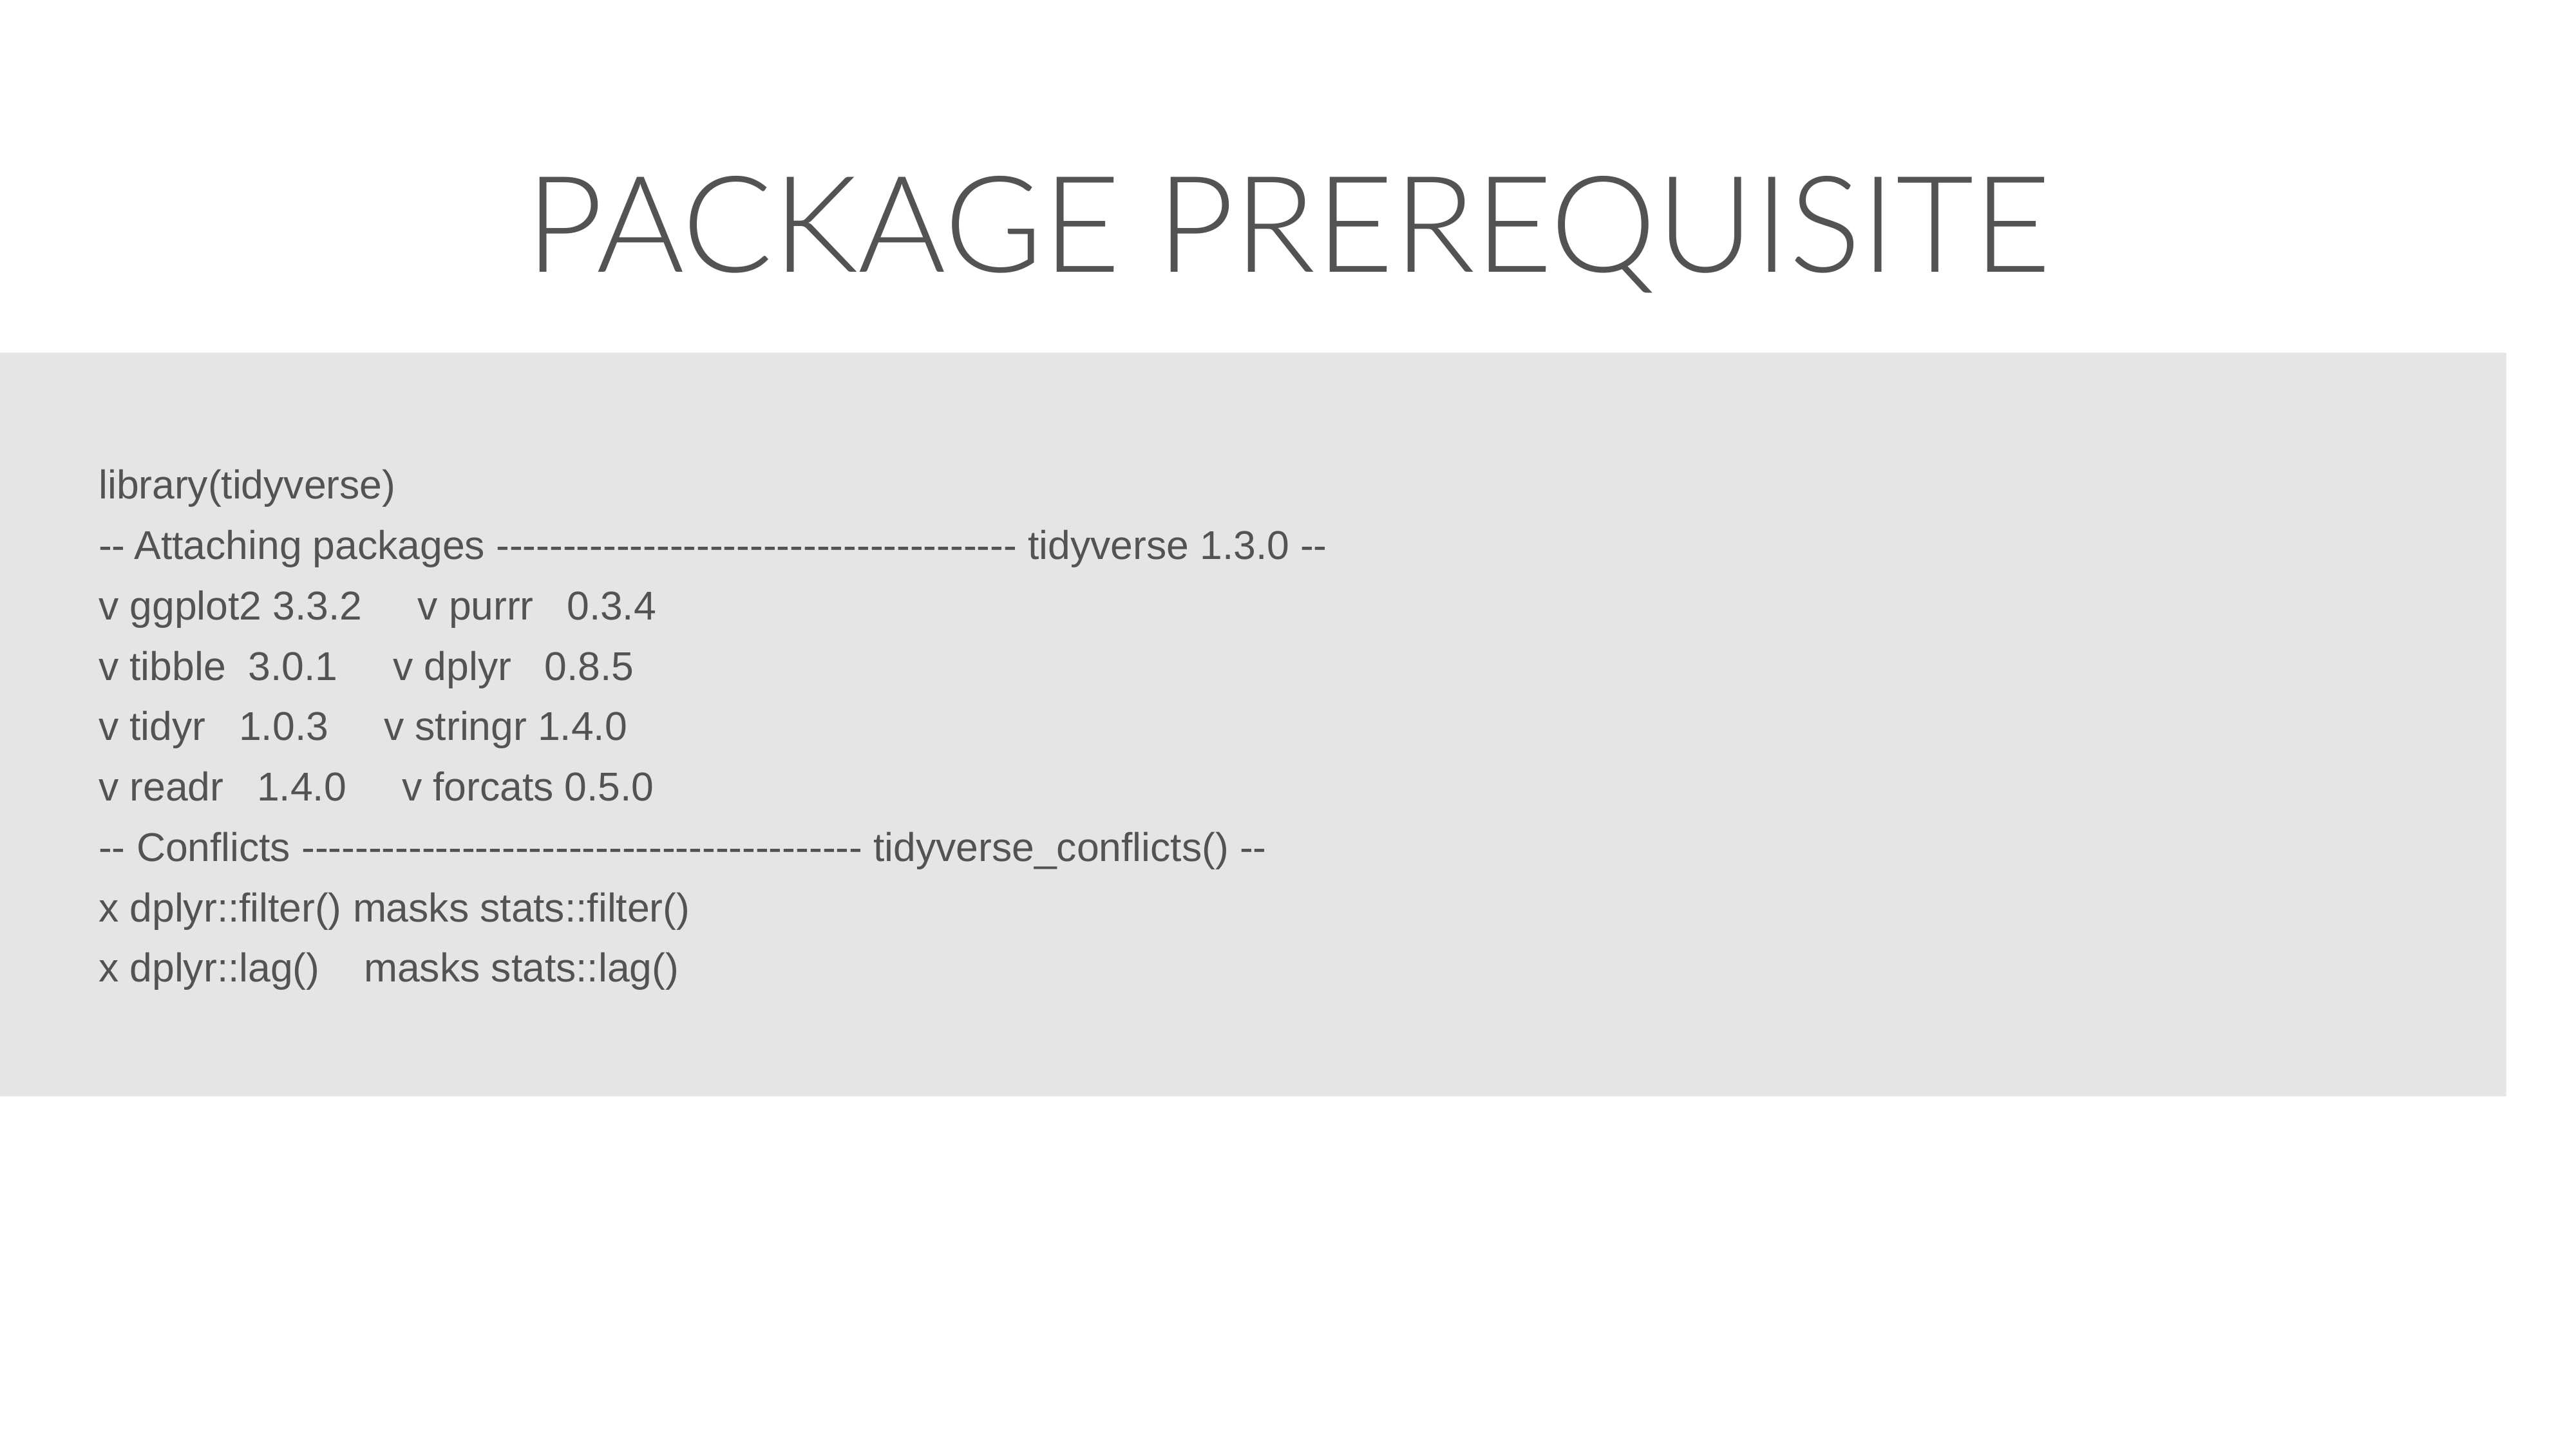

# package prerequisite
library(tidyverse)
-- Attaching packages --------------------------------------- tidyverse 1.3.0 --
v ggplot2 3.3.2     v purrr   0.3.4
v tibble  3.0.1     v dplyr   0.8.5
v tidyr   1.0.3     v stringr 1.4.0
v readr   1.4.0     v forcats 0.5.0
-- Conflicts ------------------------------------------ tidyverse_conflicts() --
x dplyr::filter() masks stats::filter()
x dplyr::lag()    masks stats::lag()